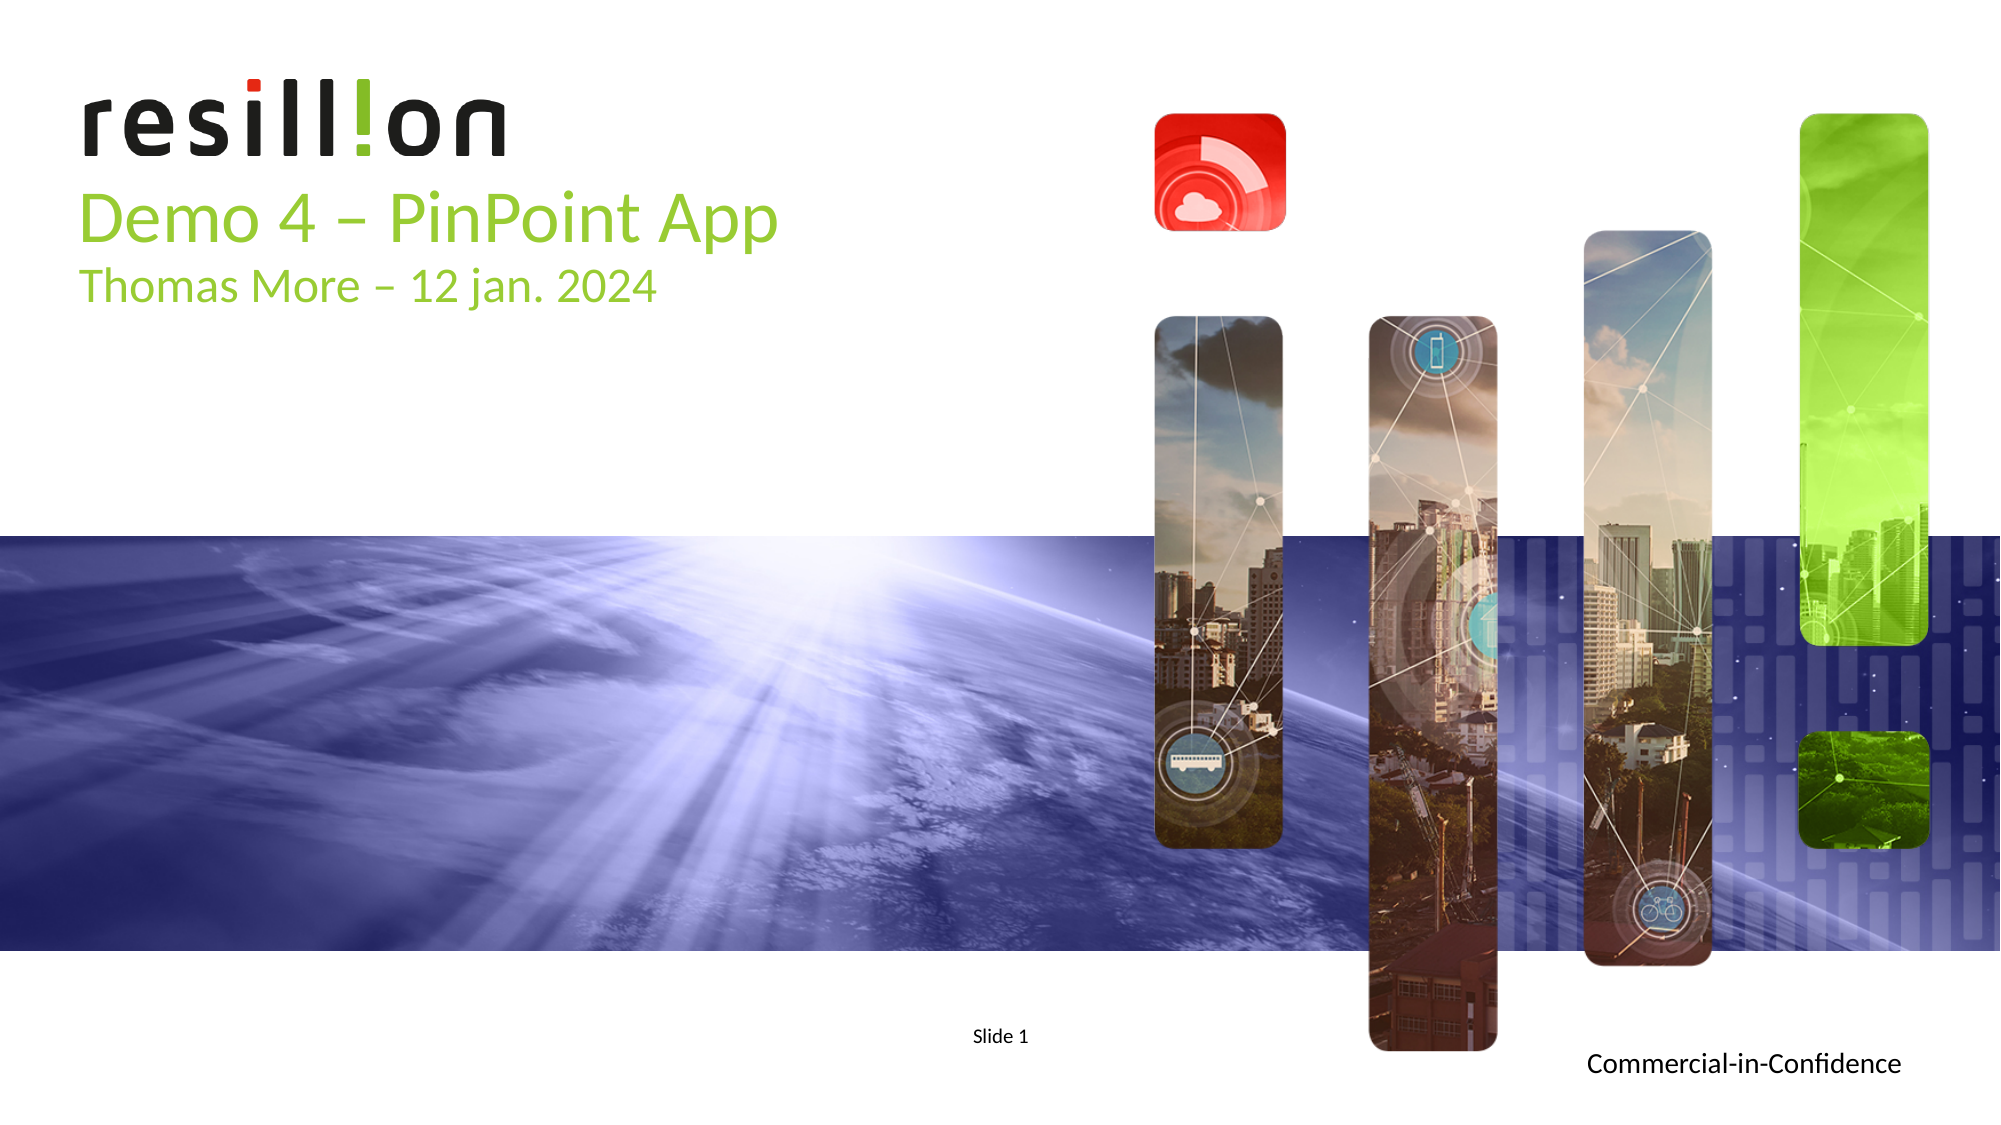

Demo 4 – PinPoint App
Thomas More – 12 jan. 2024